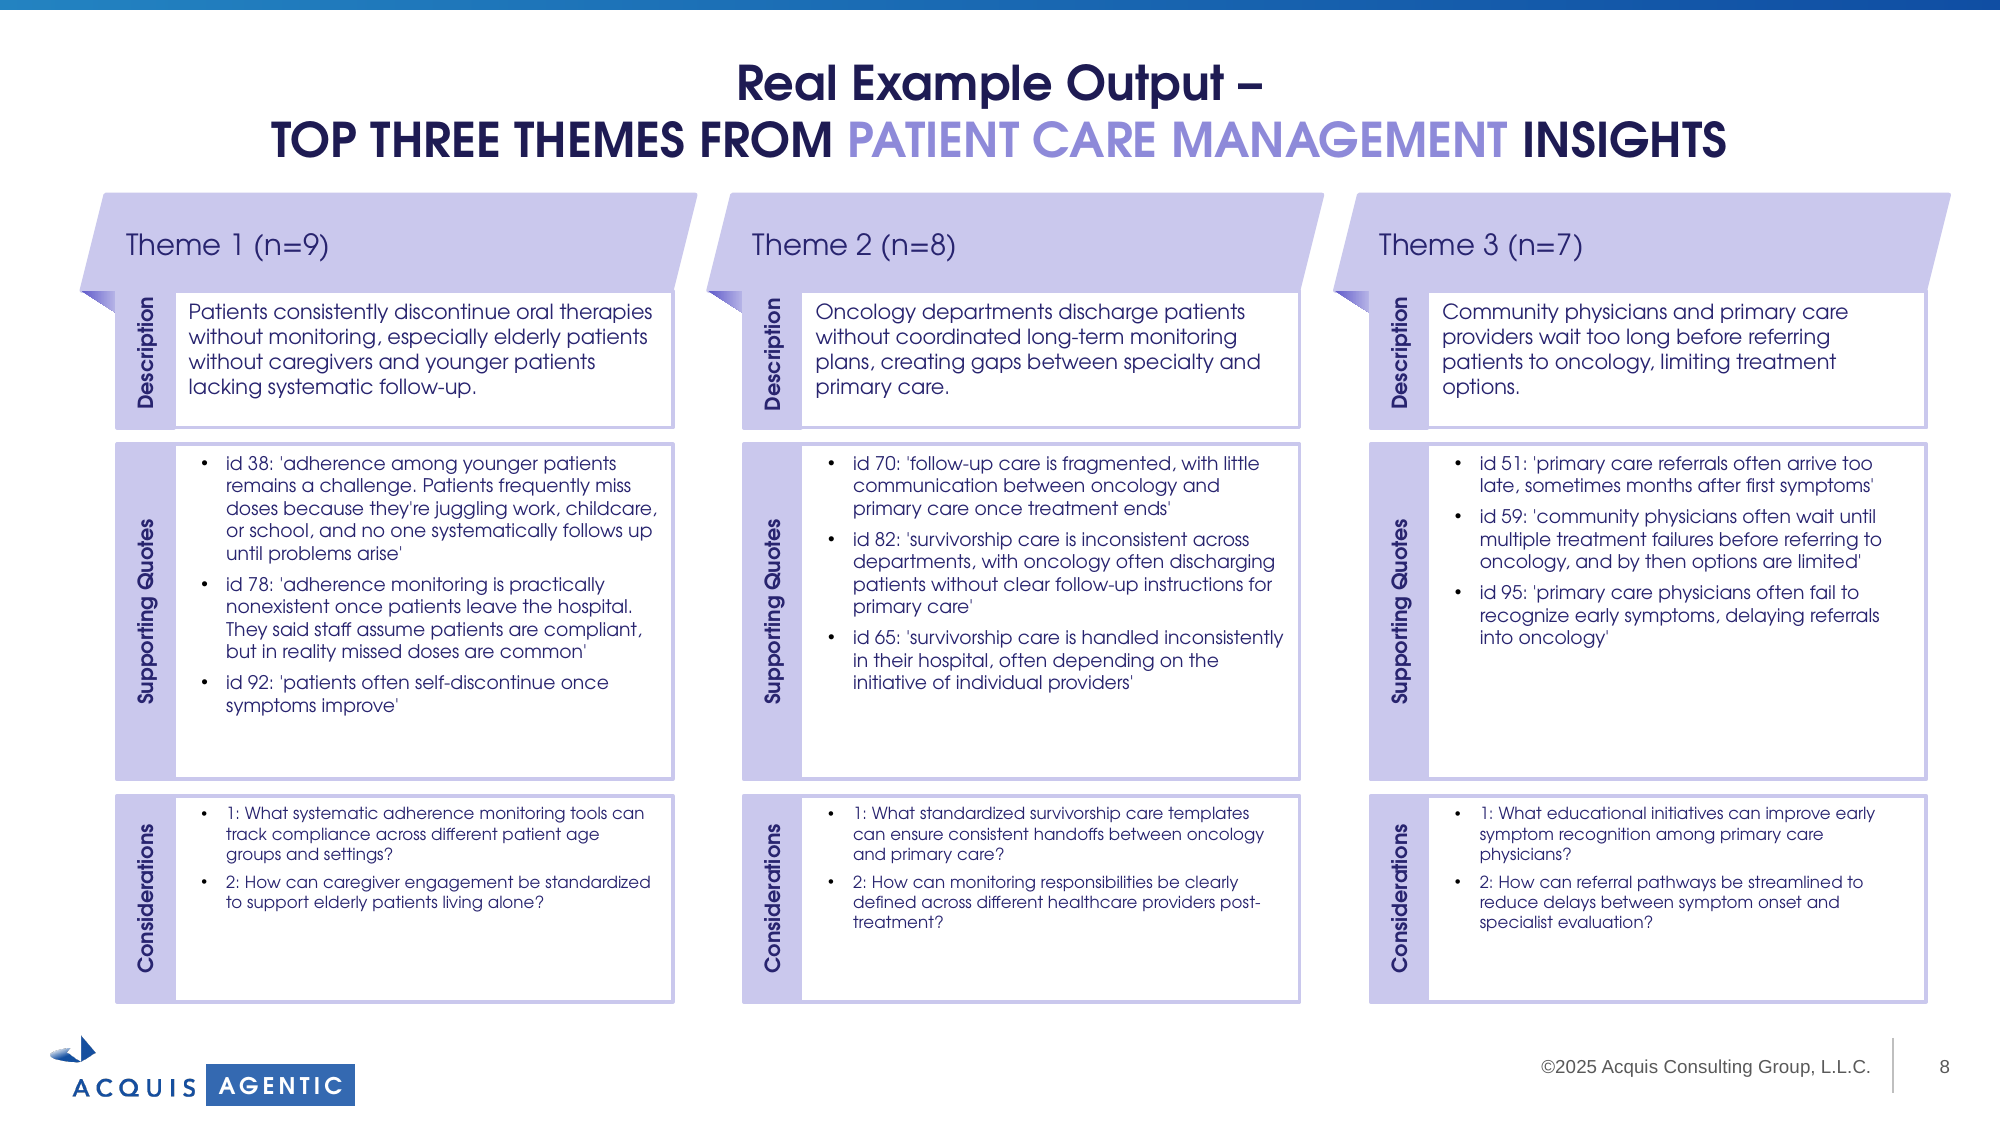

Real Example Output –
TOP THREE THEMES FROM PATIENT CARE MANAGEMENT INSIGHTS

Theme 1 (n=9)
Theme 2 (n=8)
Theme 3 (n=7)

Patients consistently discontinue oral therapies without monitoring, especially elderly patients without caregivers and younger patients lacking systematic follow-up.

Oncology departments discharge patients without coordinated long-term monitoring plans, creating gaps between specialty and primary care.

Community physicians and primary care providers wait too long before referring patients to oncology, limiting treatment options.
Description
Description
Description
id 38: 'adherence among younger patients remains a challenge. Patients frequently miss doses because they're juggling work, childcare, or school, and no one systematically follows up until problems arise'
id 78: 'adherence monitoring is practically nonexistent once patients leave the hospital. They said staff assume patients are compliant, but in reality missed doses are common'
id 92: 'patients often self-discontinue once symptoms improve'
id 70: 'follow-up care is fragmented, with little communication between oncology and primary care once treatment ends'
id 82: 'survivorship care is inconsistent across departments, with oncology often discharging patients without clear follow-up instructions for primary care'
id 65: 'survivorship care is handled inconsistently in their hospital, often depending on the initiative of individual providers'
id 51: 'primary care referrals often arrive too late, sometimes months after first symptoms'
id 59: 'community physicians often wait until multiple treatment failures before referring to oncology, and by then options are limited'
id 95: 'primary care physicians often fail to recognize early symptoms, delaying referrals into oncology'
Supporting Quotes
Supporting Quotes
Supporting Quotes
1: What systematic adherence monitoring tools can track compliance across different patient age groups and settings?
2: How can caregiver engagement be standardized to support elderly patients living alone?
1: What standardized survivorship care templates can ensure consistent handoffs between oncology and primary care?
2: How can monitoring responsibilities be clearly defined across different healthcare providers post-treatment?
1: What educational initiatives can improve early symptom recognition among primary care physicians?
2: How can referral pathways be streamlined to reduce delays between symptom onset and specialist evaluation?
Considerations
Considerations
Considerations
AGENTIC